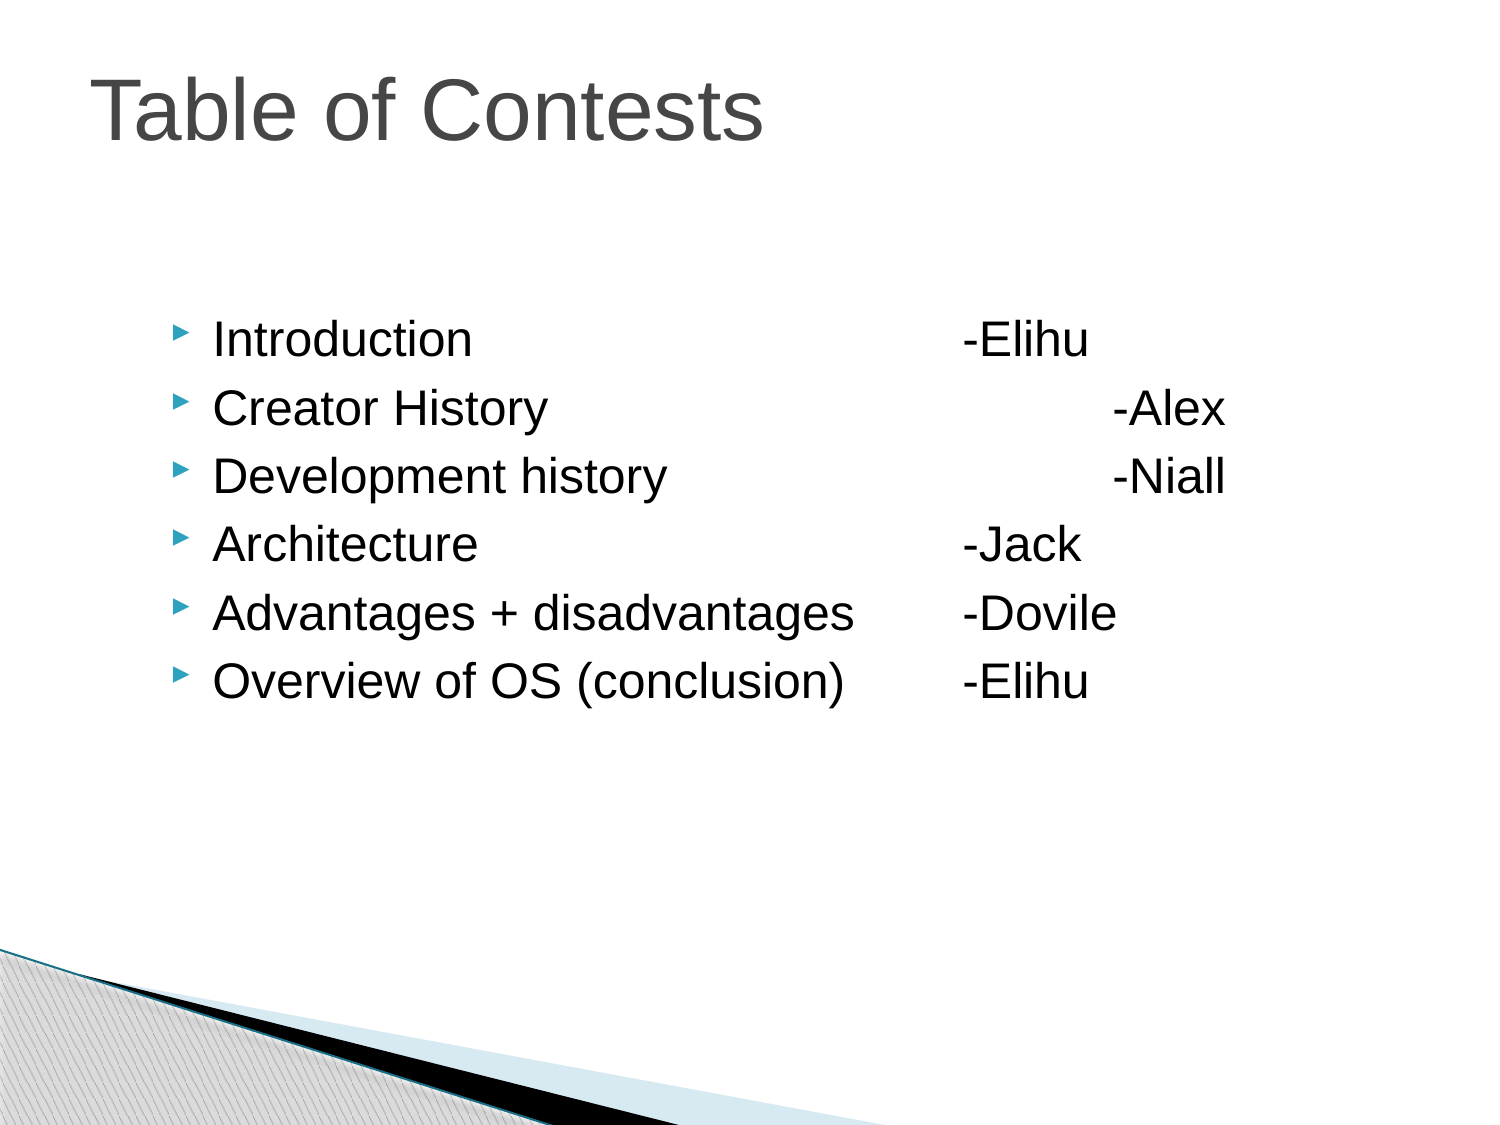

Table of Contests
Introduction 				-Elihu
Creator History 				-Alex
Development history  			-Niall
Architecture				-Jack
Advantages + disadvantages	-Dovile
Overview of OS (conclusion) 	-Elihu